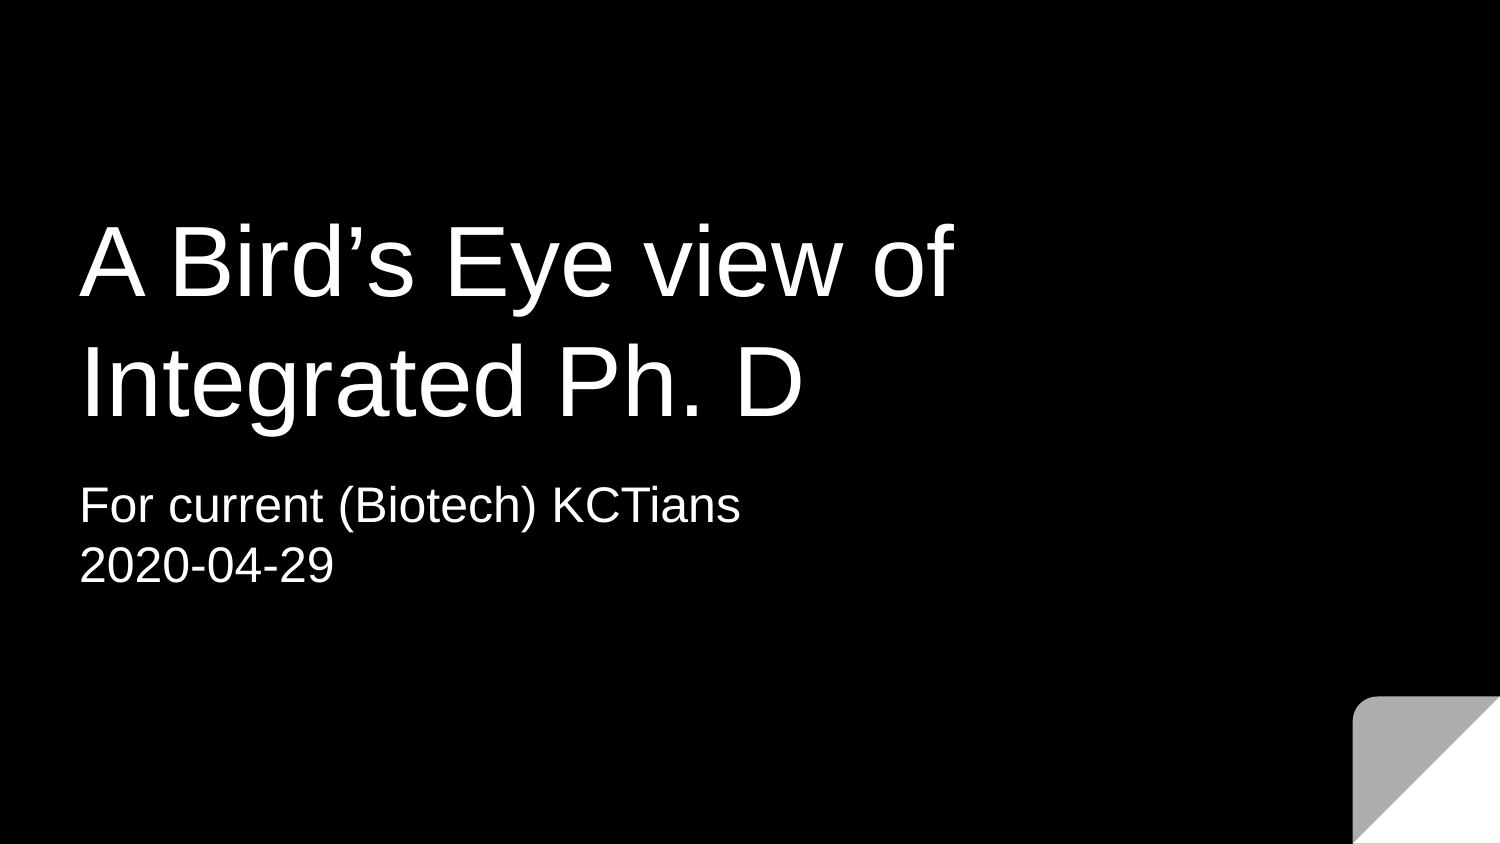

# A Bird’s Eye view of Integrated Ph. D
For current (Biotech) KCTians
2020-04-29